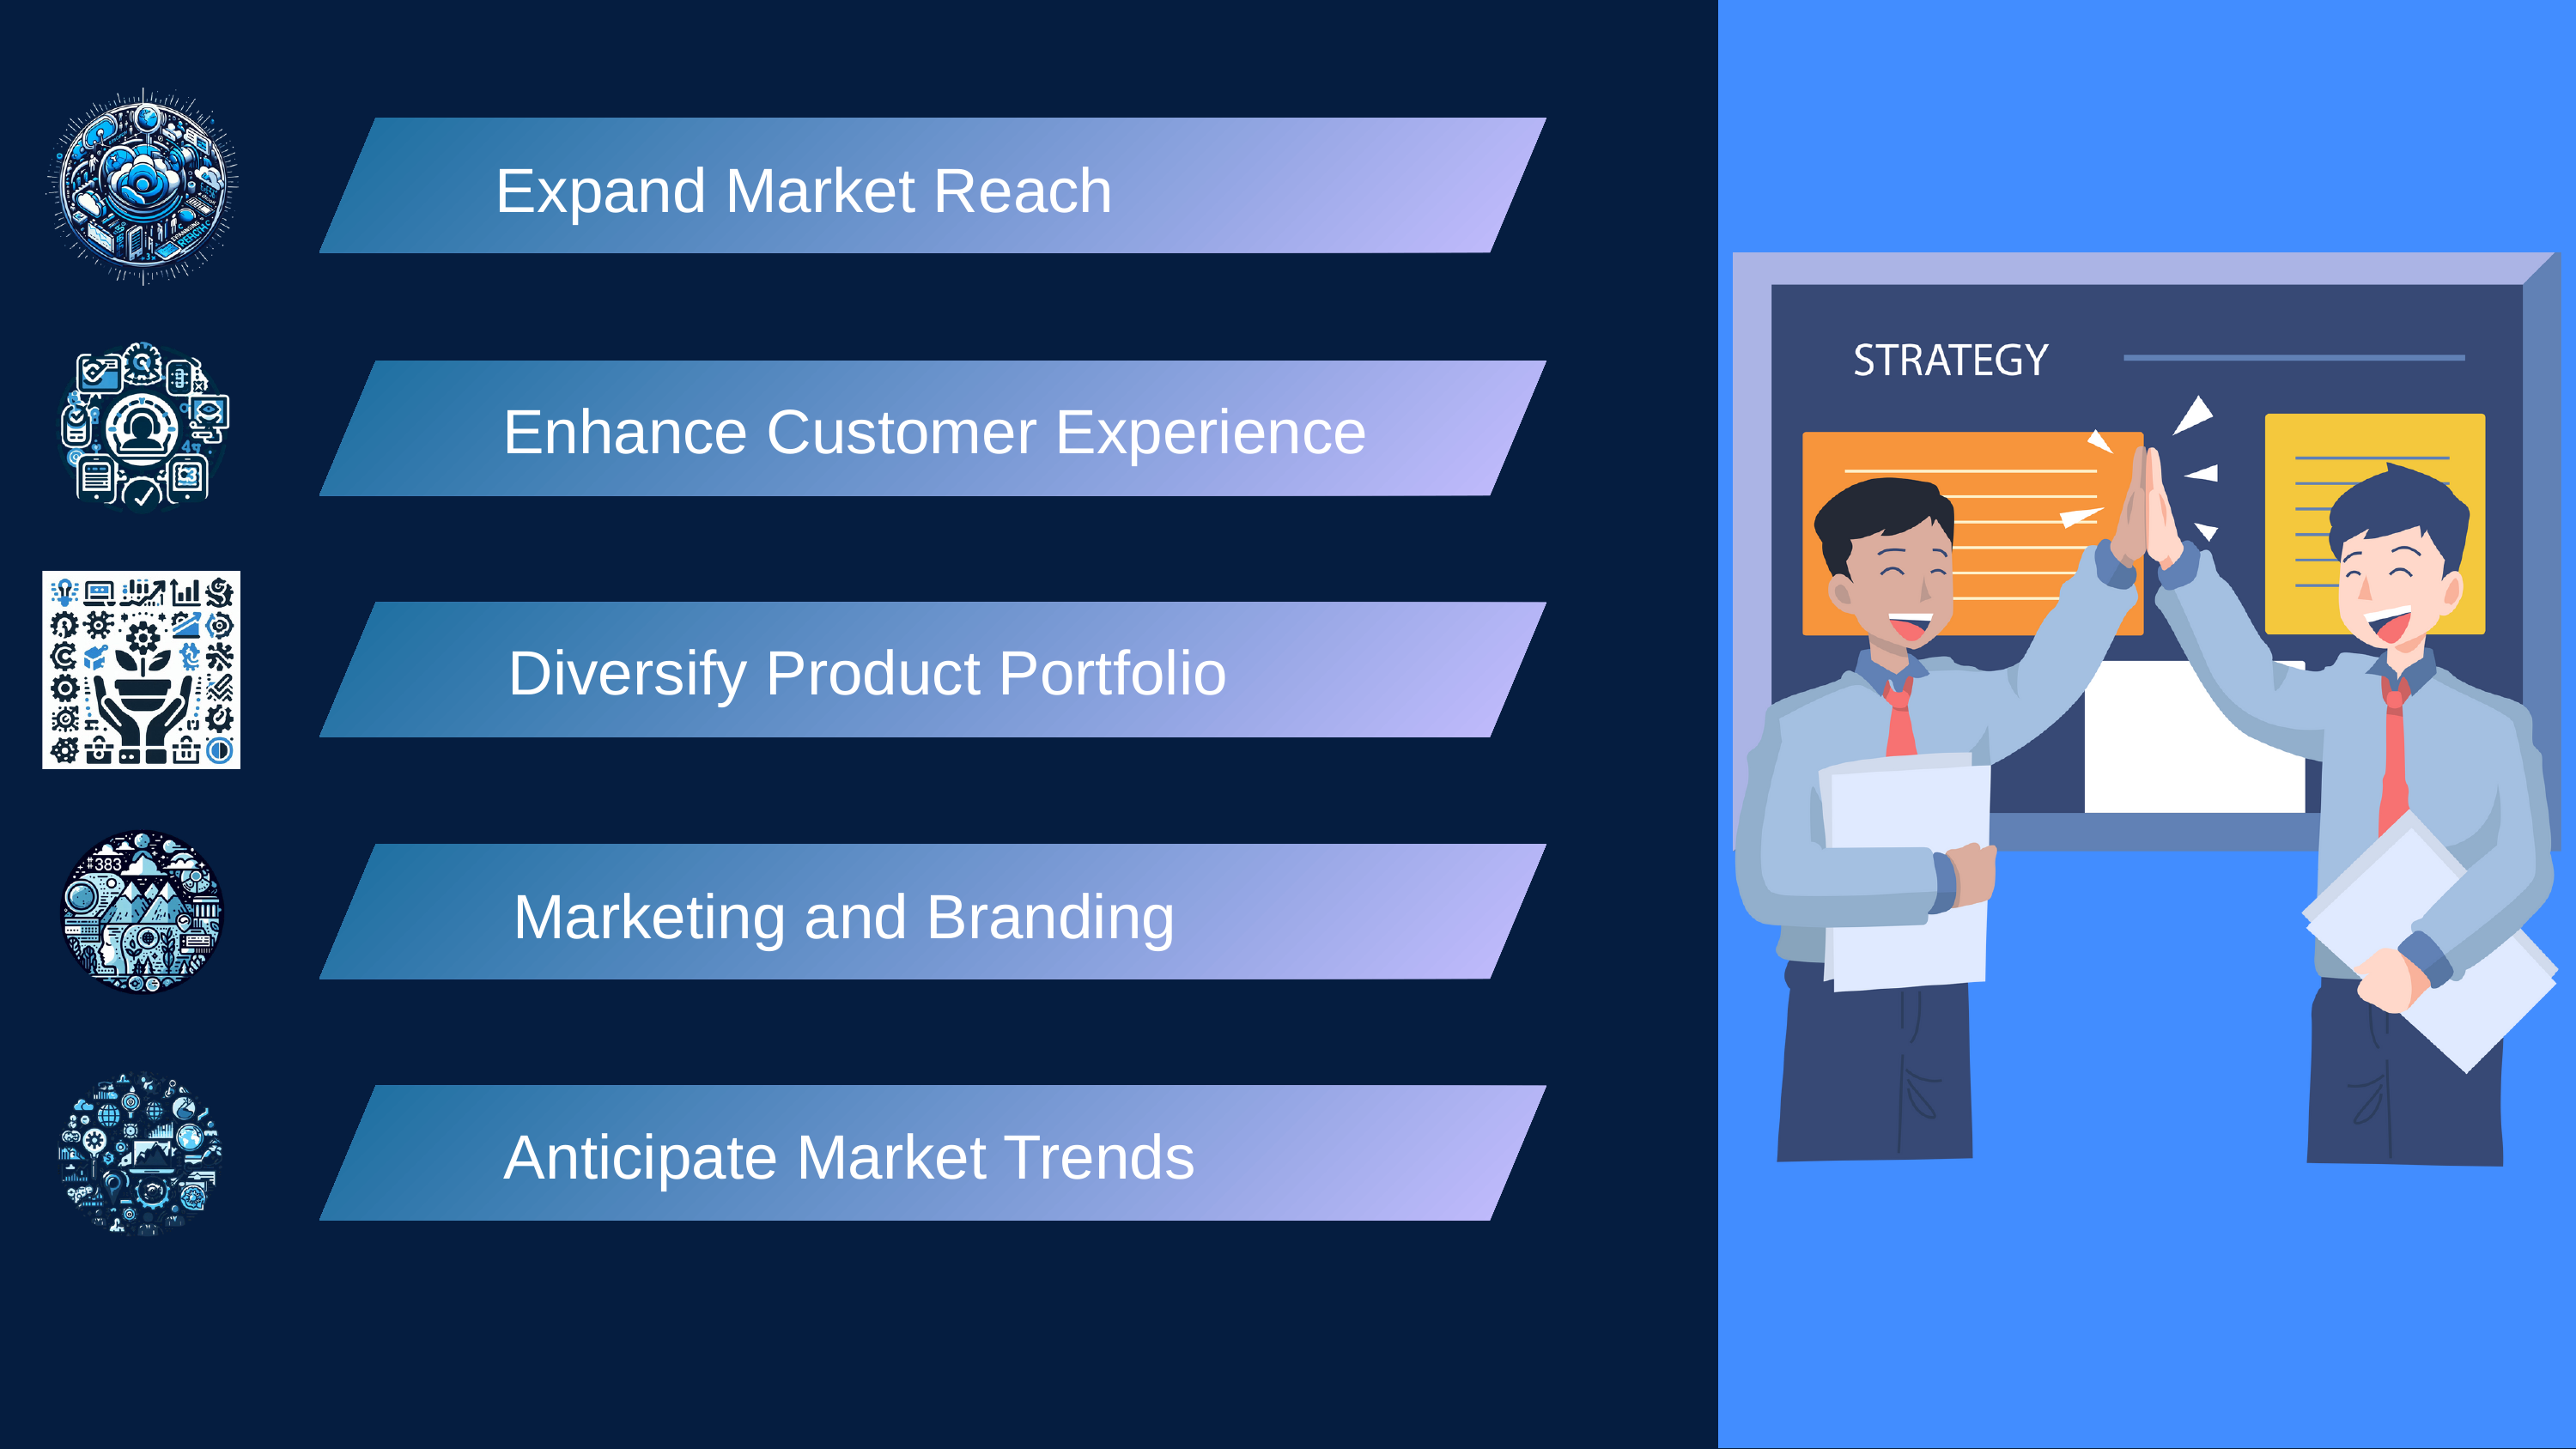

Expand Market Reach

Enhance Customer Experience

Diversify Product Portfolio

Marketing and Branding

Anticipate Market Trends